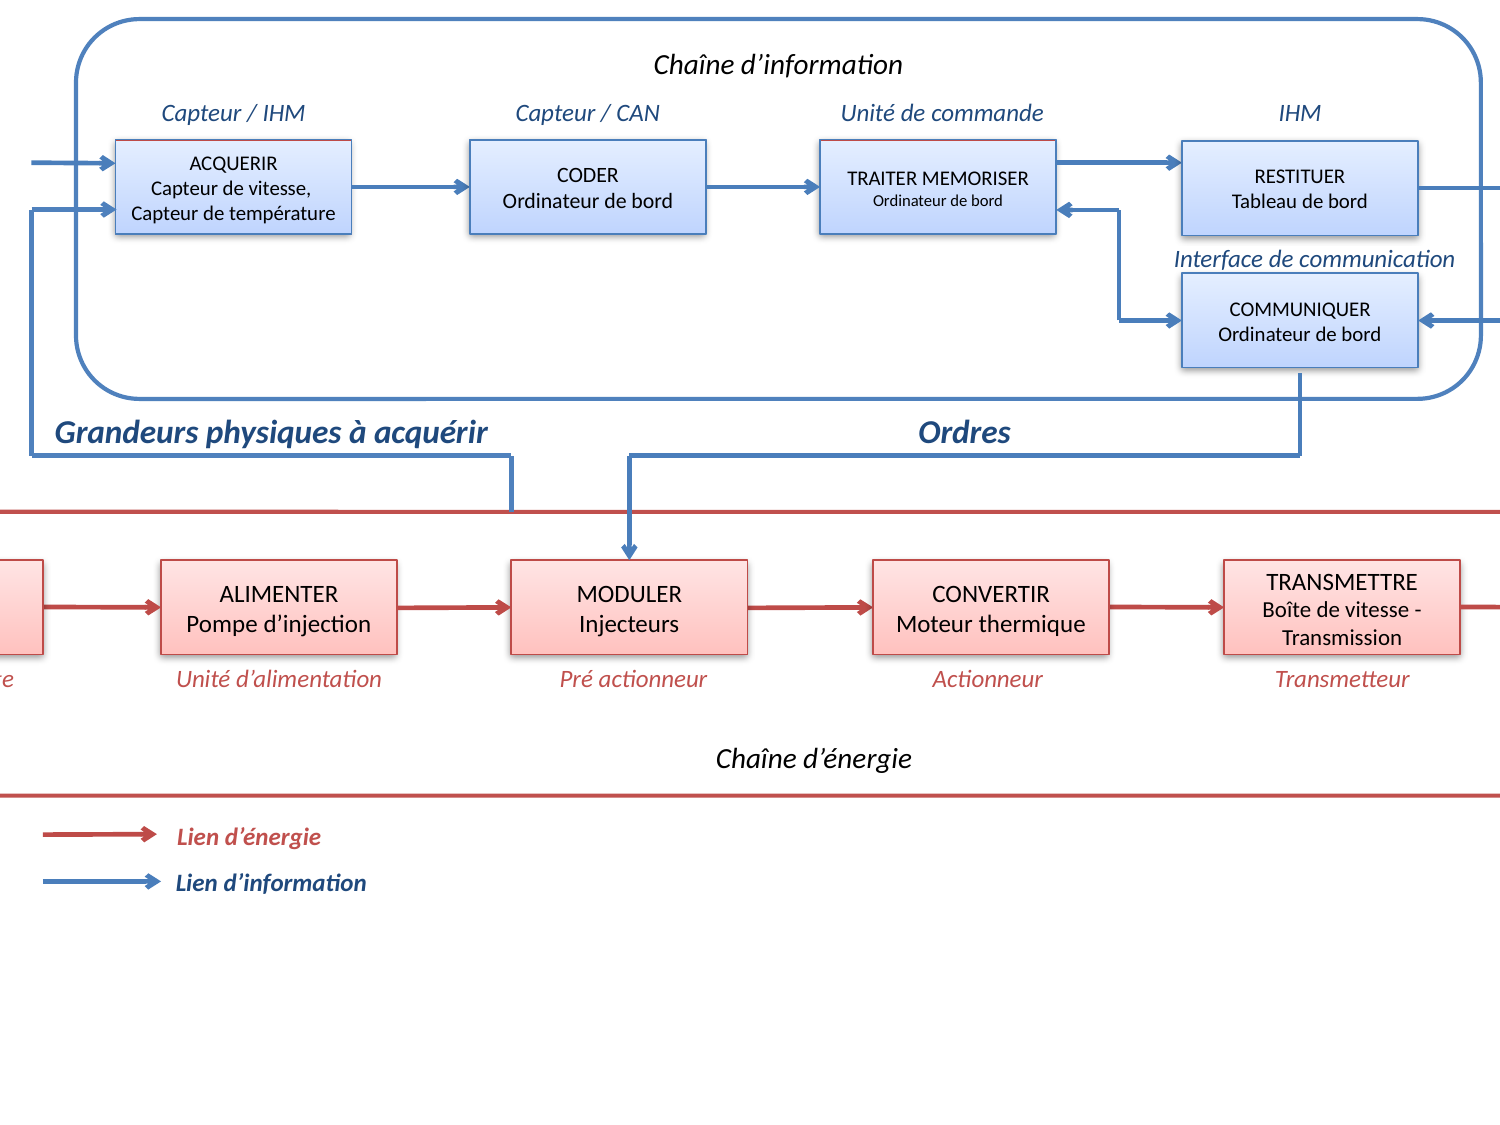

Chaîne d’information
ACQUERIR
Capteur de vitesse,  Capteur de température
CODER
Ordinateur de bord
TRAITER MEMORISER
Ordinateur de bord
RESTITUER
Tableau de bord
COMMUNIQUER
Ordinateur de bord
Capteur / IHM
Capteur / CAN
Unité de commande
IHM
Consignes de l’utilisateur
Informations destinées  l’utilisateur
Interface de communication
Informations issues et venant de l’extérieur
Ordres
Grandeurs physiques à acquérir
Chaîne d’énergie
Energie d’entrée
STOCKER
Réservoir
ALIMENTER
Pompe d’injection
MODULER
Injecteurs
CONVERTIR
Moteur thermique
TRANSMETTRE
Boîte de vitesse - Transmission
AGIR
Roues
Energies de sortie
Unité de stockage
Unité d’alimentation
Pré actionneur
Actionneur
Transmetteur
Effecteur
Lien d’énergie
Lien d’information